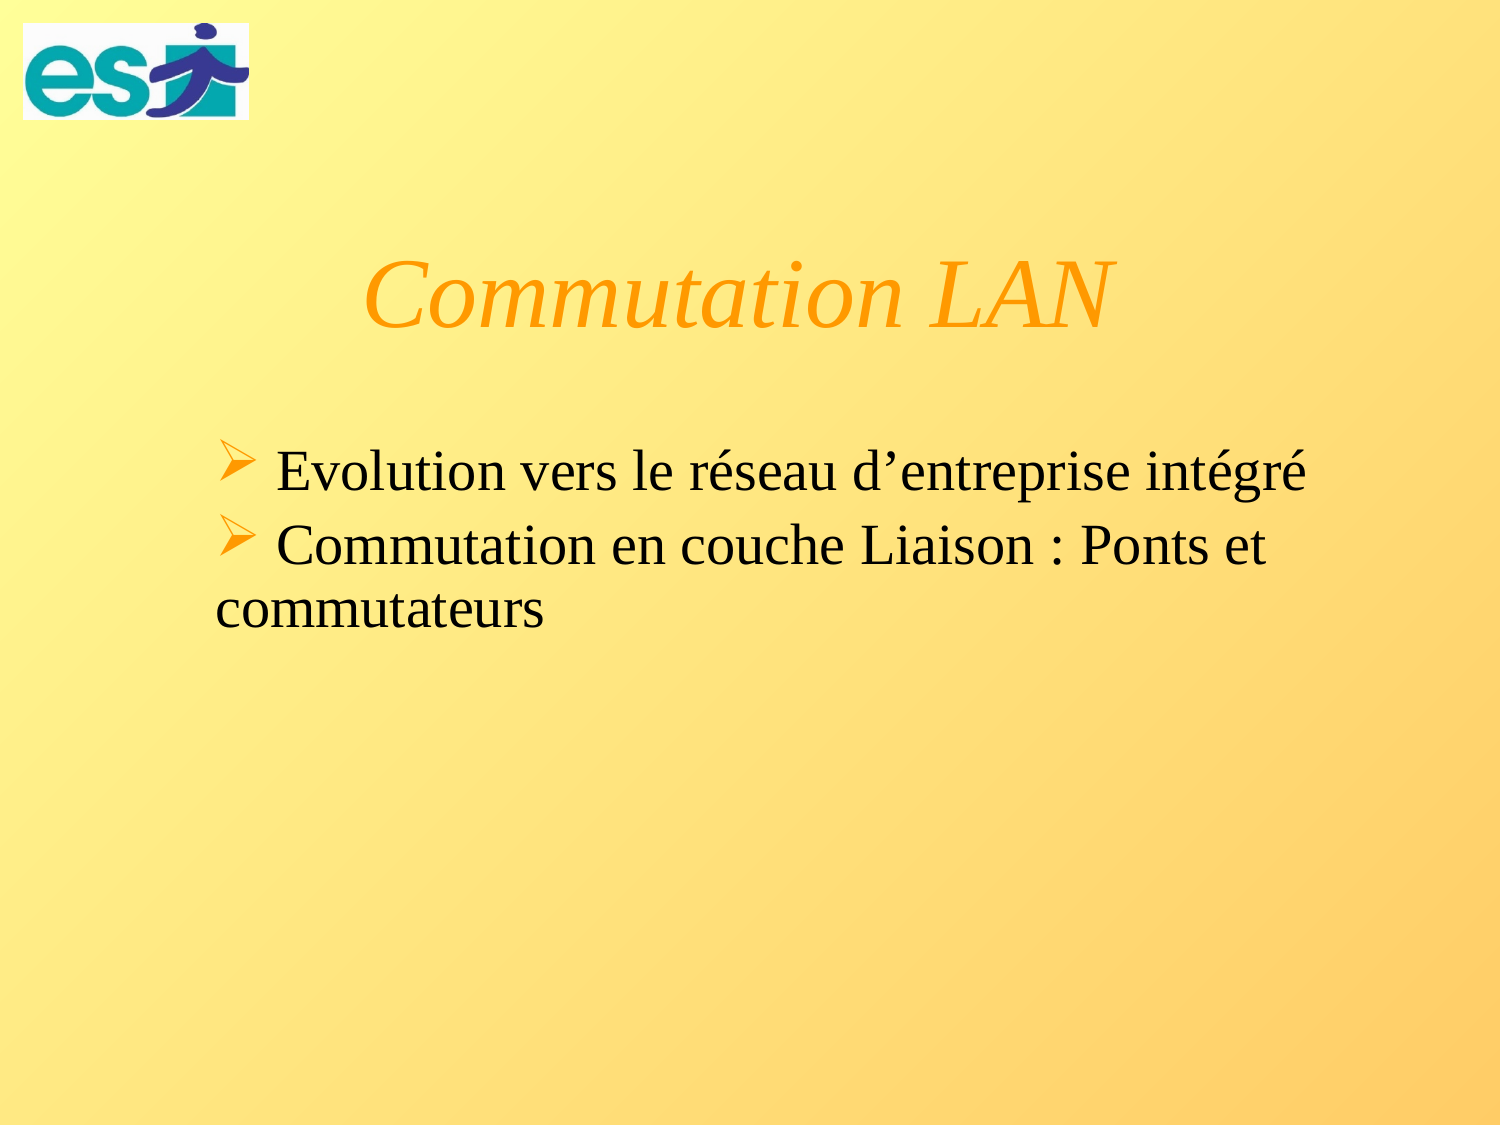

# Commutation LAN
 Evolution vers le réseau d’entreprise intégré
 Commutation en couche Liaison : Ponts et commutateurs